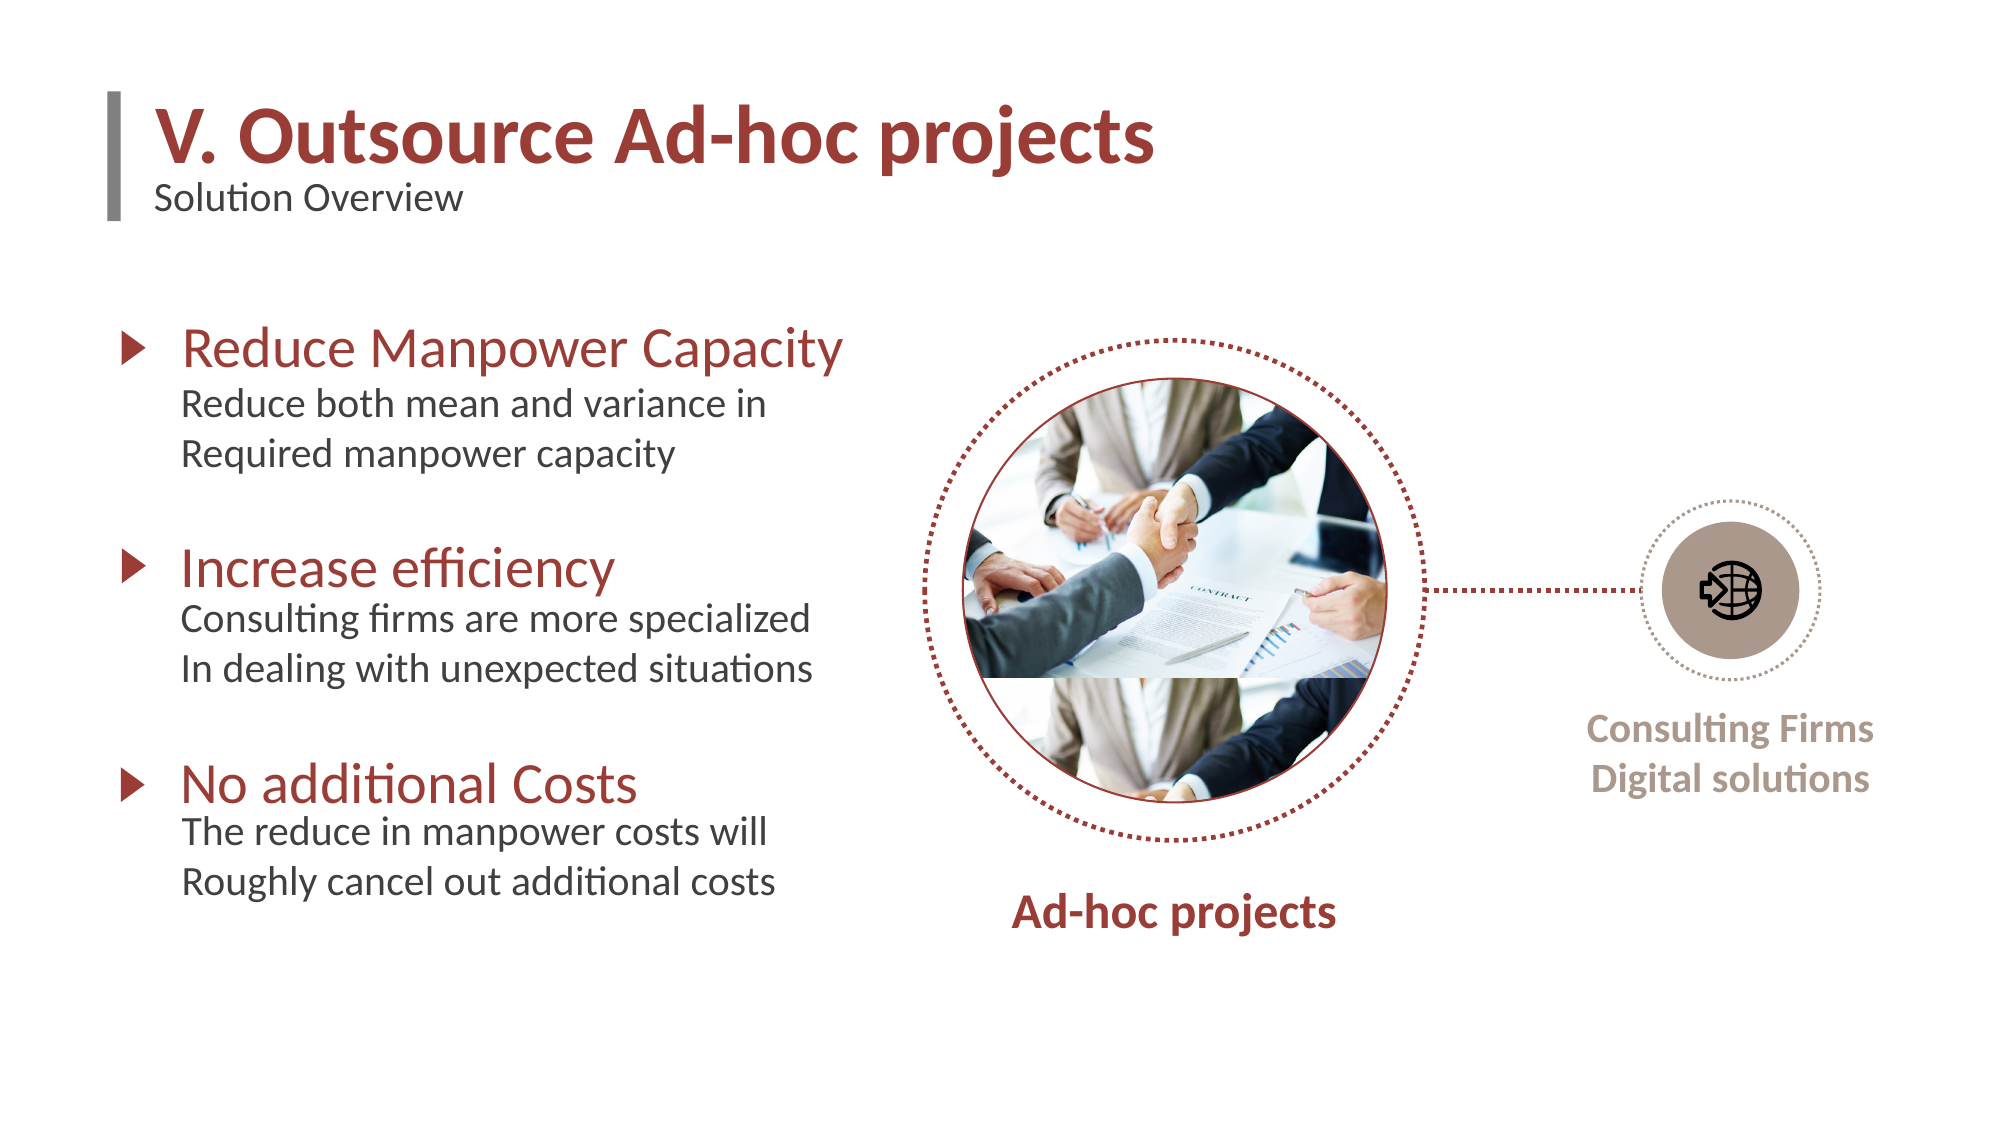

V. Outsource Ad-hoc projects

Solution Overview
Reduce Manpower Capacity

Reduce both mean and variance in
Required manpower capacity

Increase efficiency

Consulting firms are more specialized
In dealing with unexpected situations
Consulting Firms
Digital solutions
No additional Costs

The reduce in manpower costs will
Roughly cancel out additional costs
Ad-hoc projects